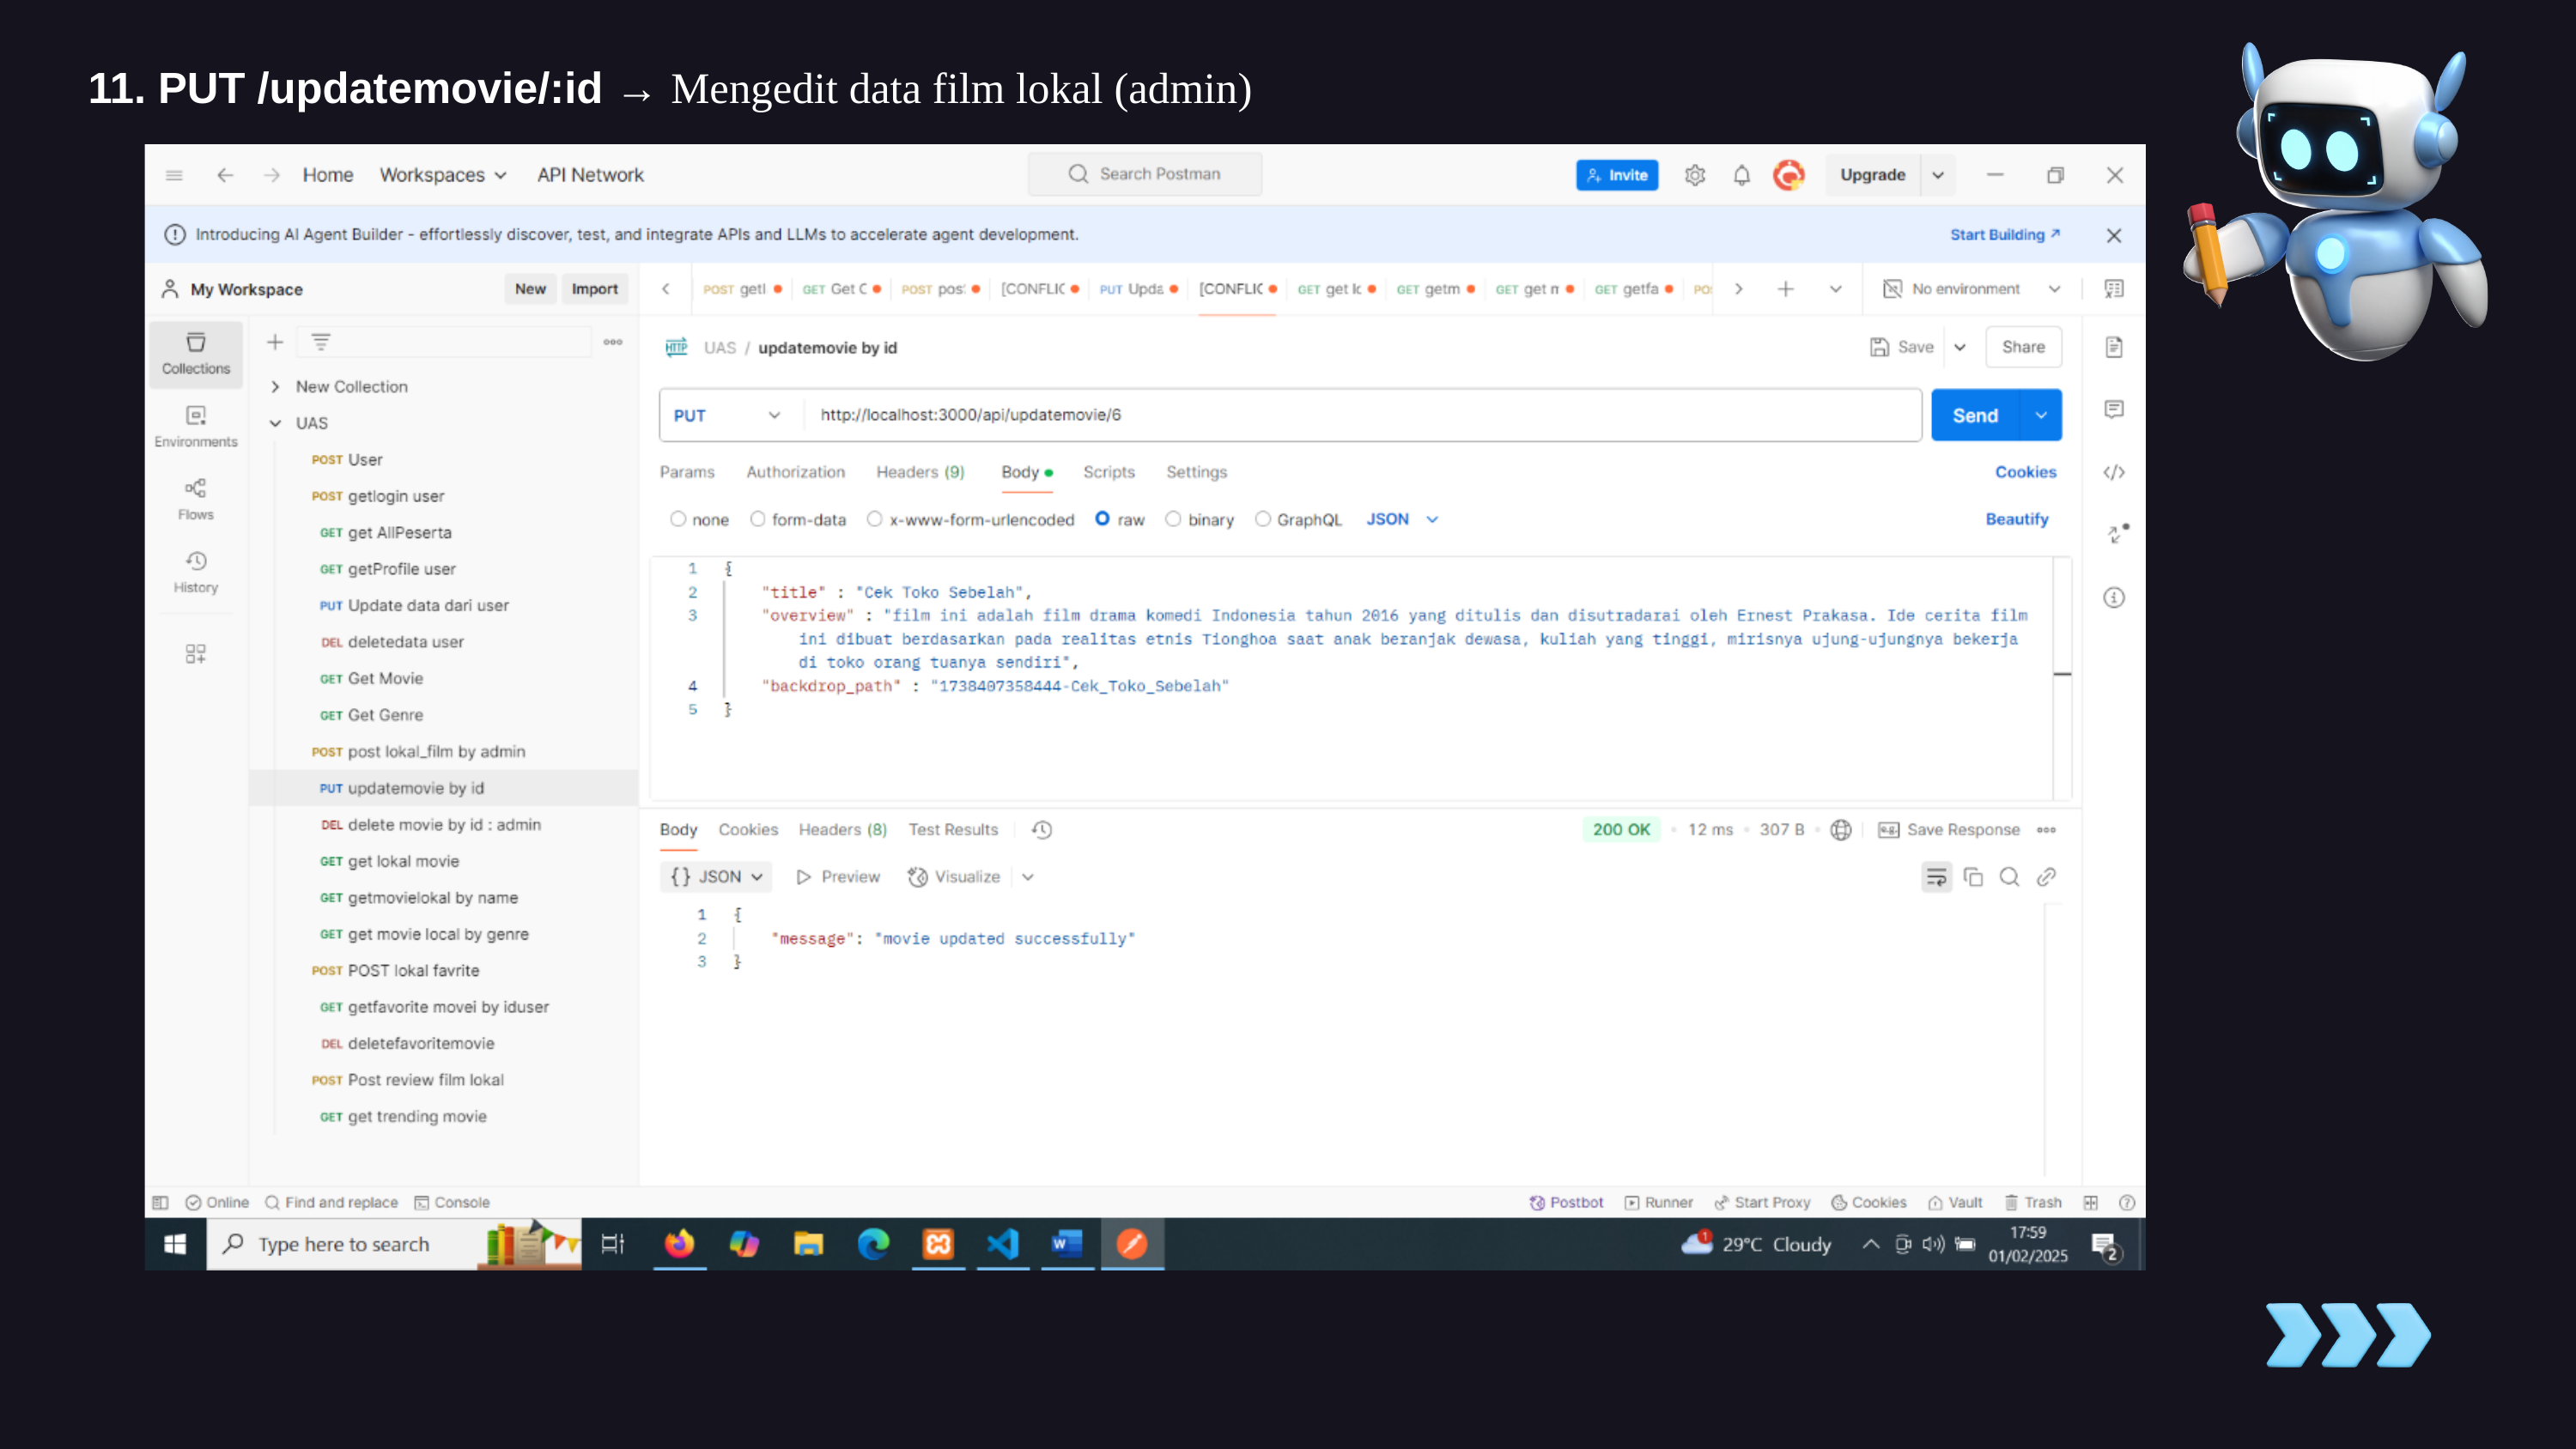

11. PUT /updatemovie/:id → Mengedit data film lokal (admin)